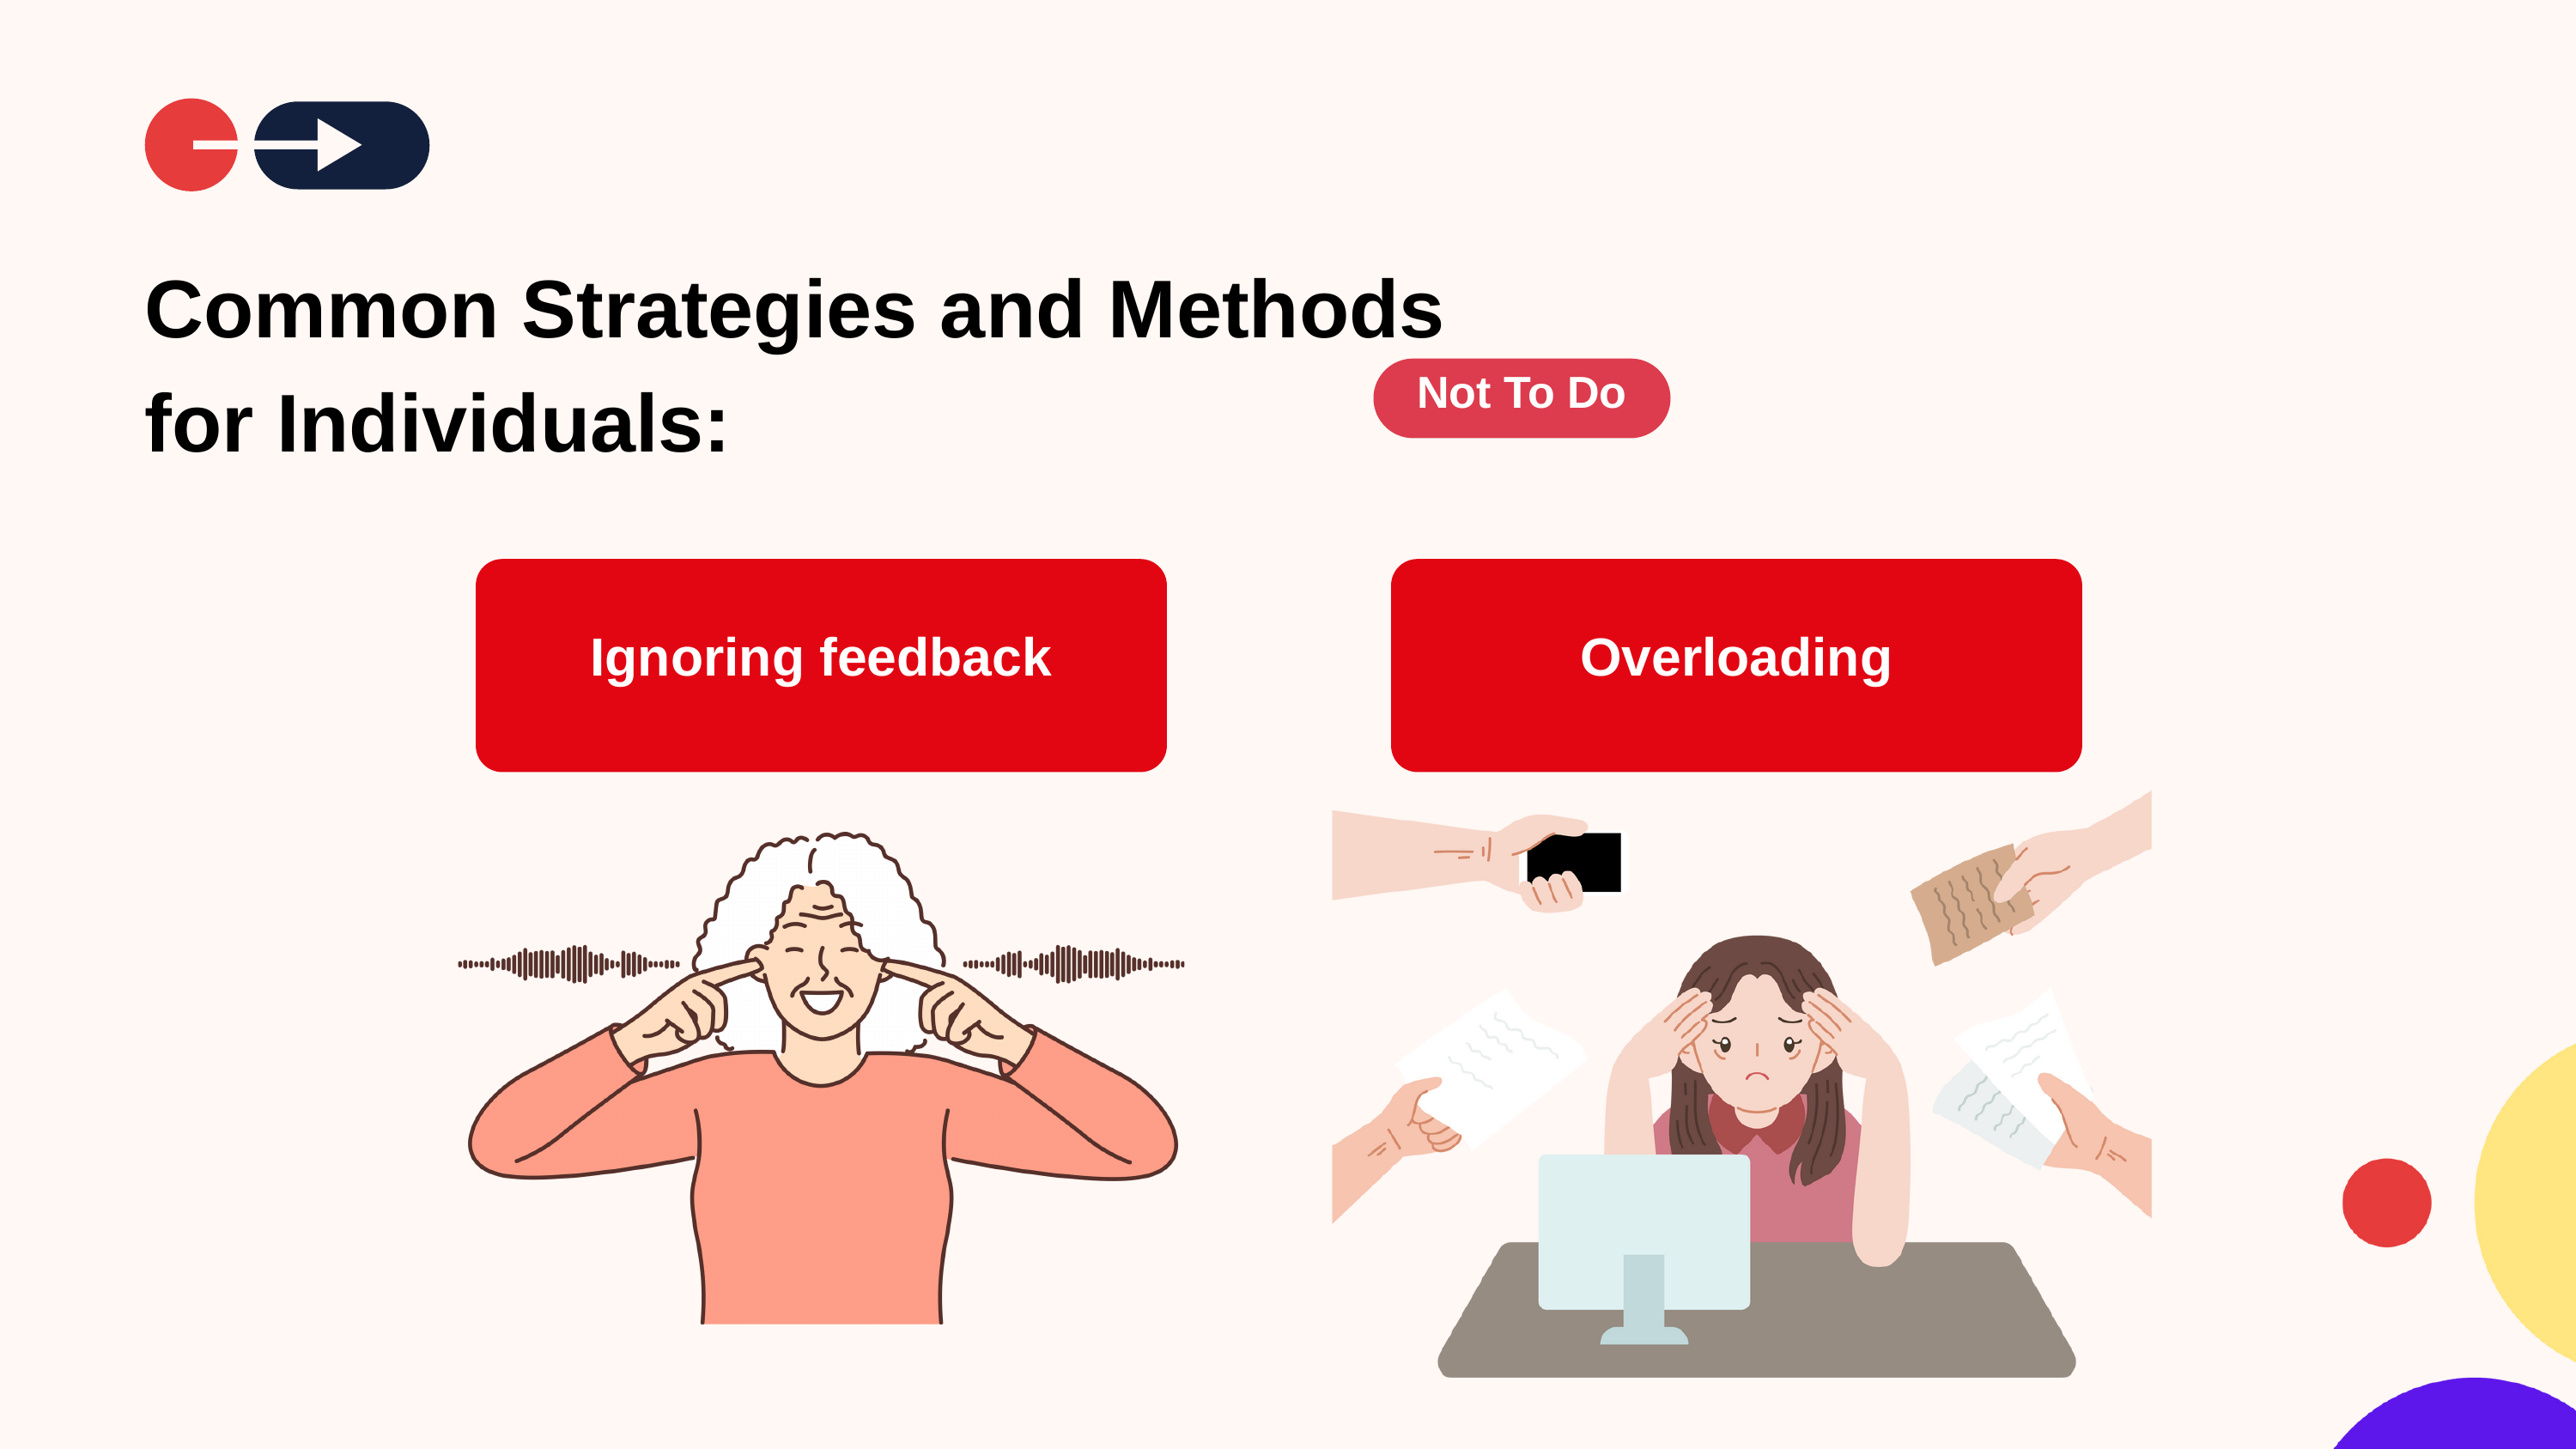

Common Strategies and Methods for Individuals:

Not To Do

Ignoring feedback

Overloading